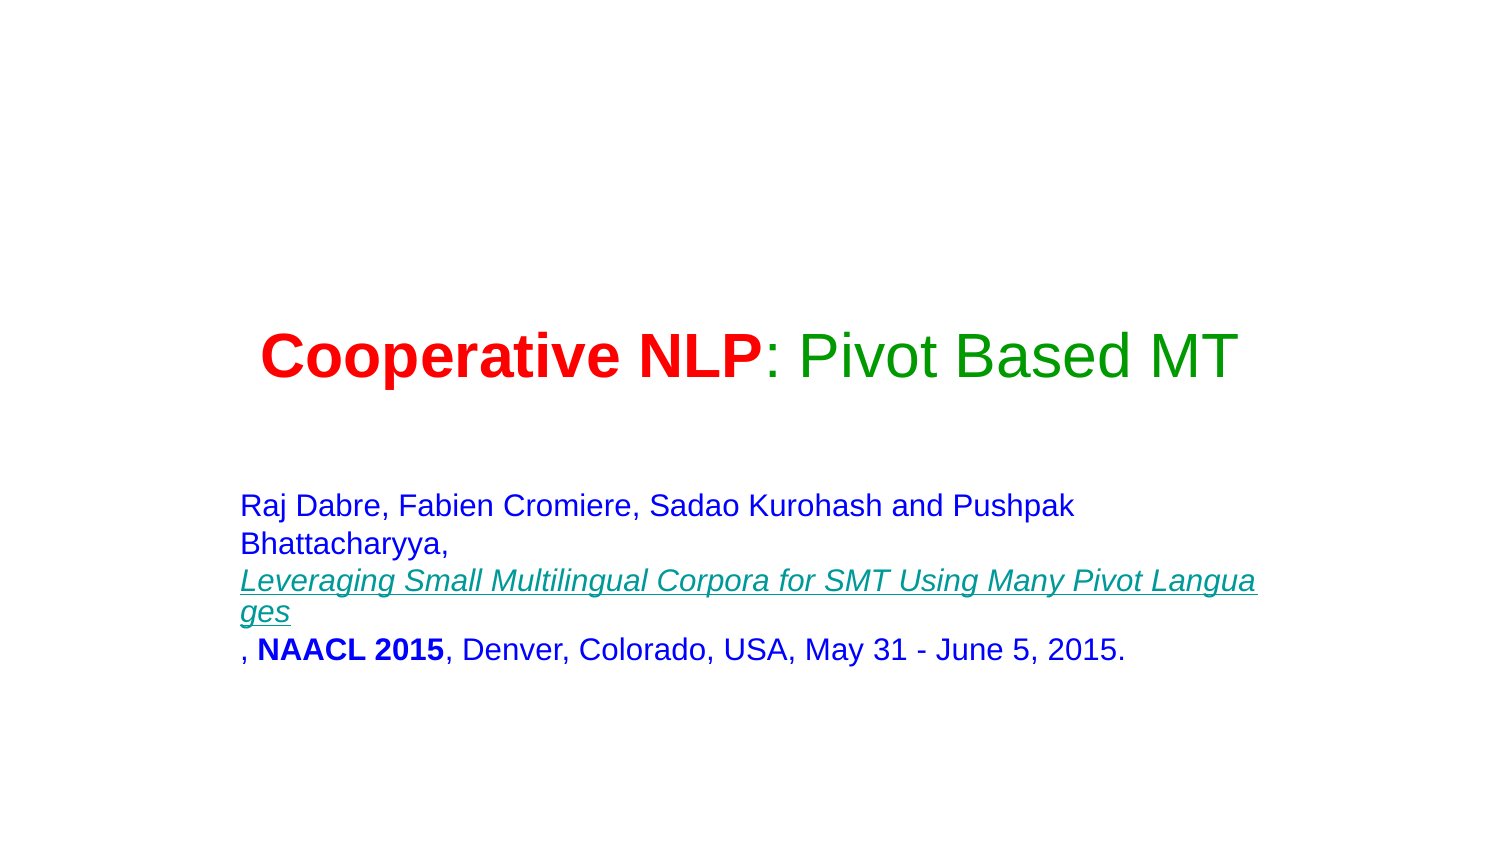

# Cooperative NLP: Pivot Based MT
Raj Dabre, Fabien Cromiere, Sadao Kurohash and Pushpak Bhattacharyya, Leveraging Small Multilingual Corpora for SMT Using Many Pivot Languages, NAACL 2015, Denver, Colorado, USA, May 31 - June 5, 2015.